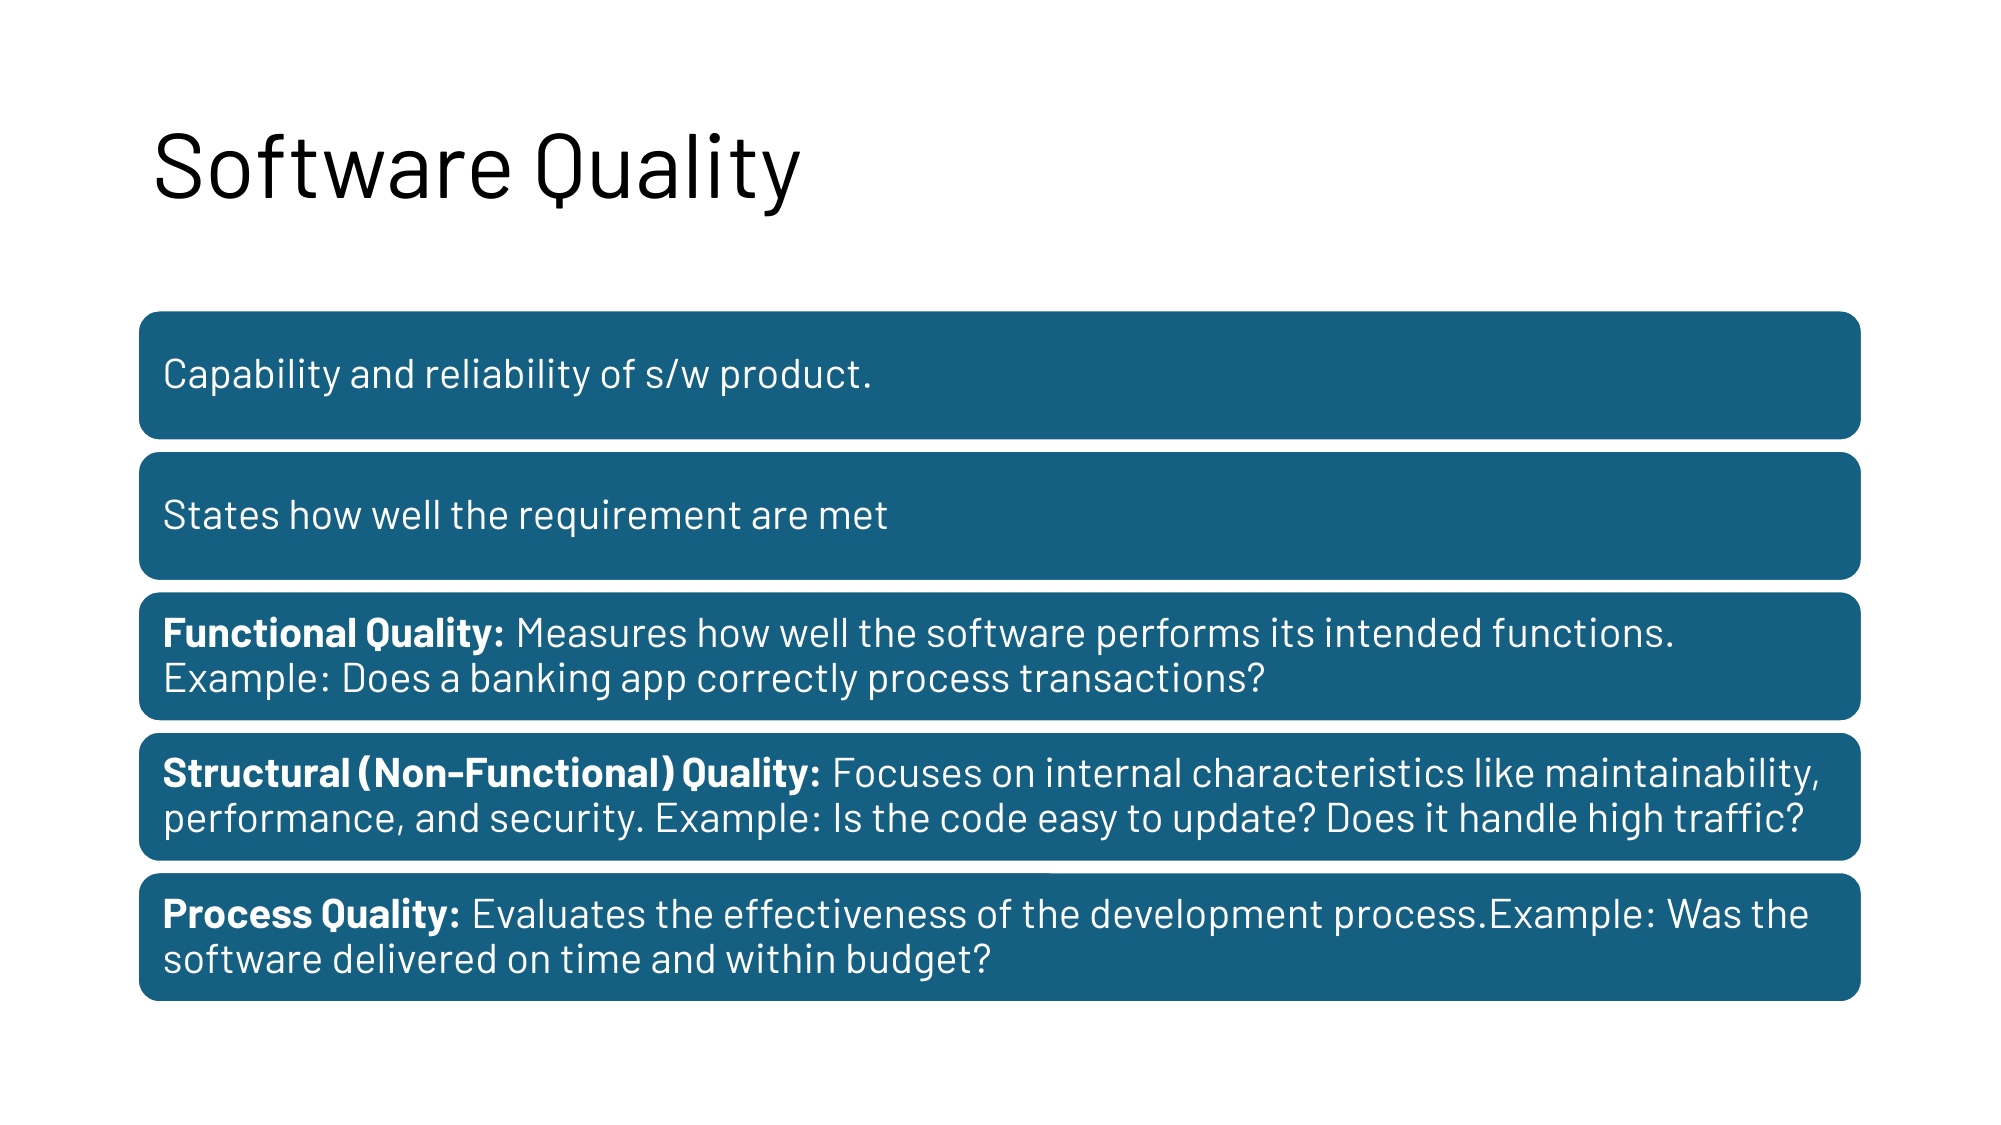

# Software Quality​
Capability and reliability of s/w product. ​
States how well the requirement are met
Functional Quality: Measures how well the software performs its intended functions. Example: Does a banking app correctly process transactions?
Structural (Non-Functional) Quality: Focuses on internal characteristics like maintainability, performance, and security. Example: Is the code easy to update? Does it handle high traffic?
Process Quality: Evaluates the effectiveness of the development process.Example: Was the software delivered on time and within budget?